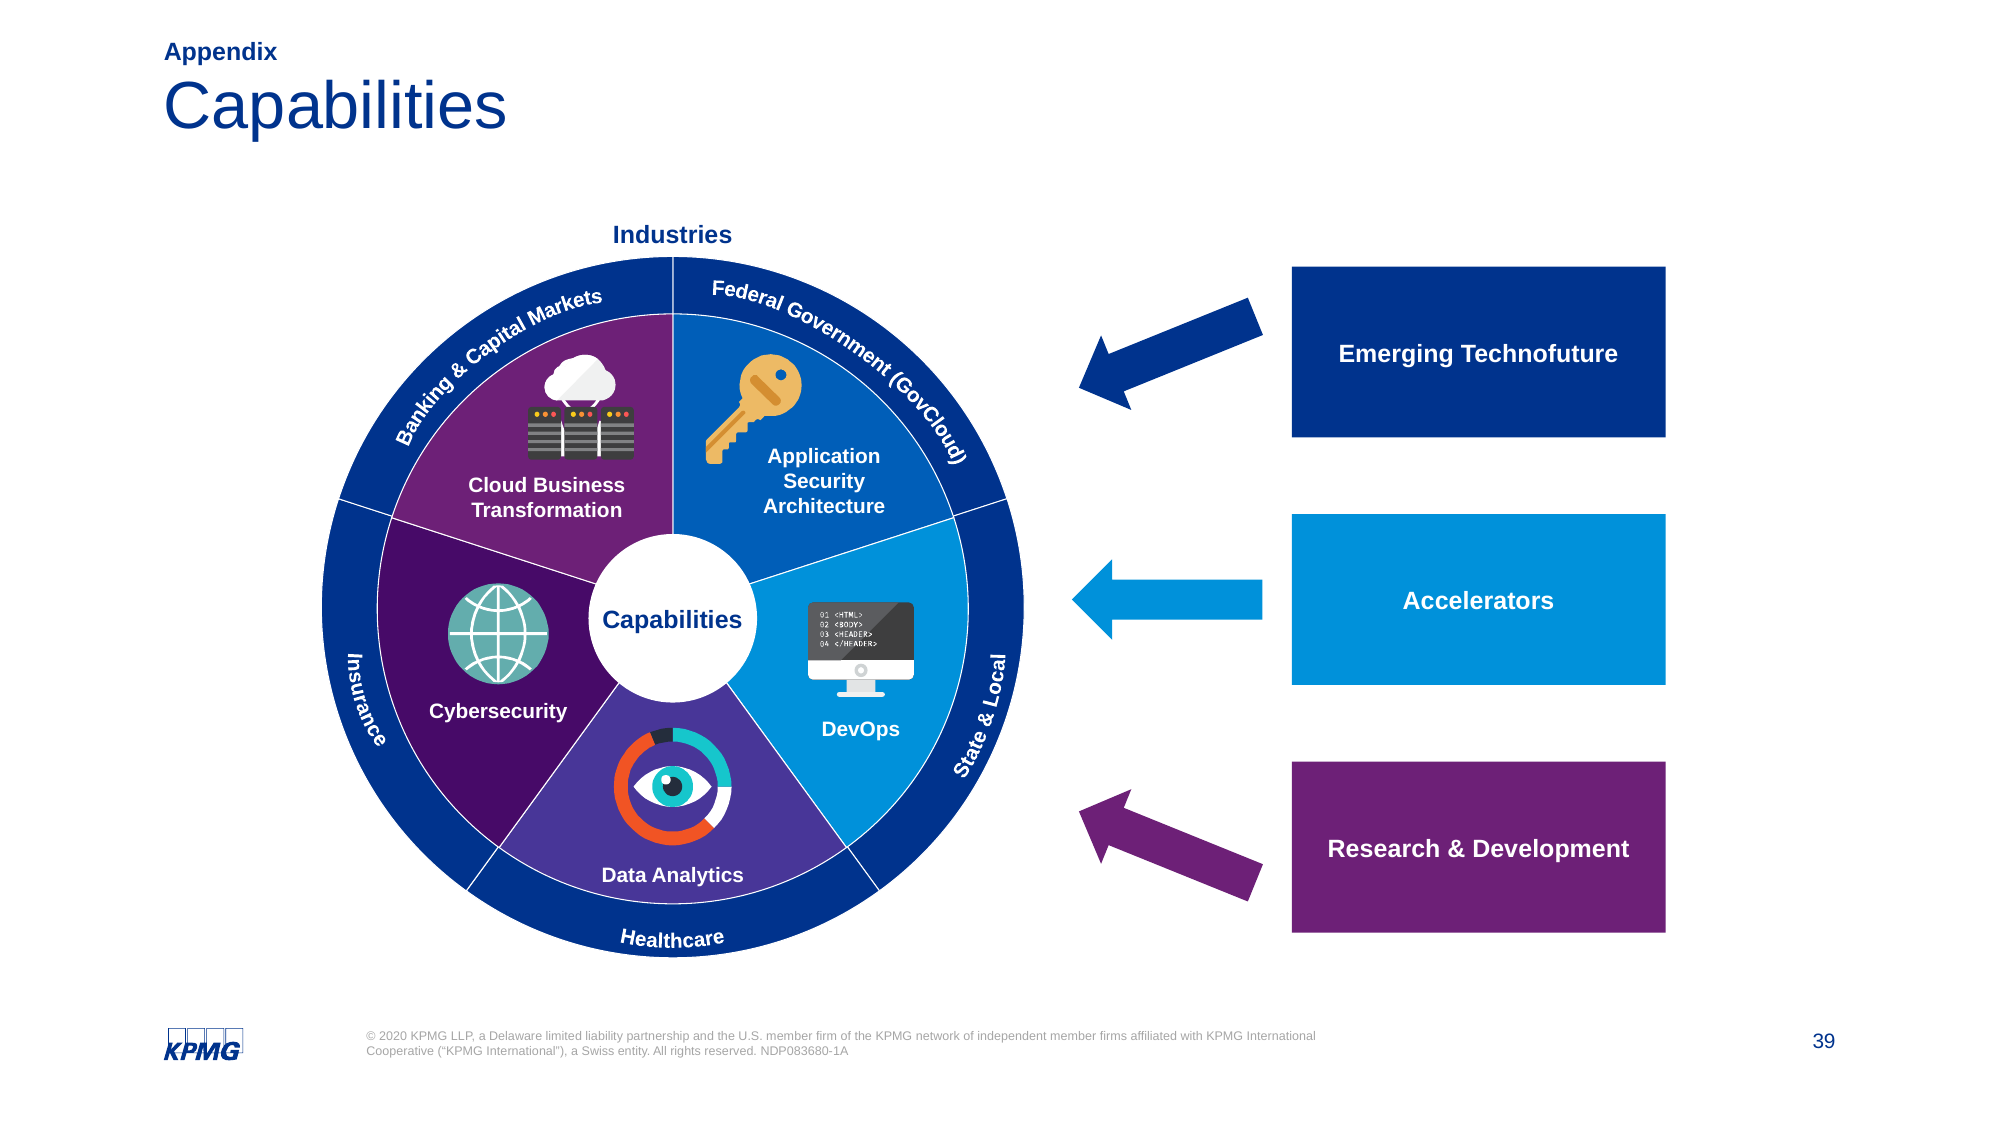

Appendix
# Capabilities
Industries

Federal Government (GovCloud)
Banking & Capital Markets

Application Security Architecture
Cloud Business Transformation
Capabilities

Insurance
State & Local
Cybersecurity
DevOps

Data Analytics
Healthcare
Emerging Technofuture

Accelerators
Research & Development